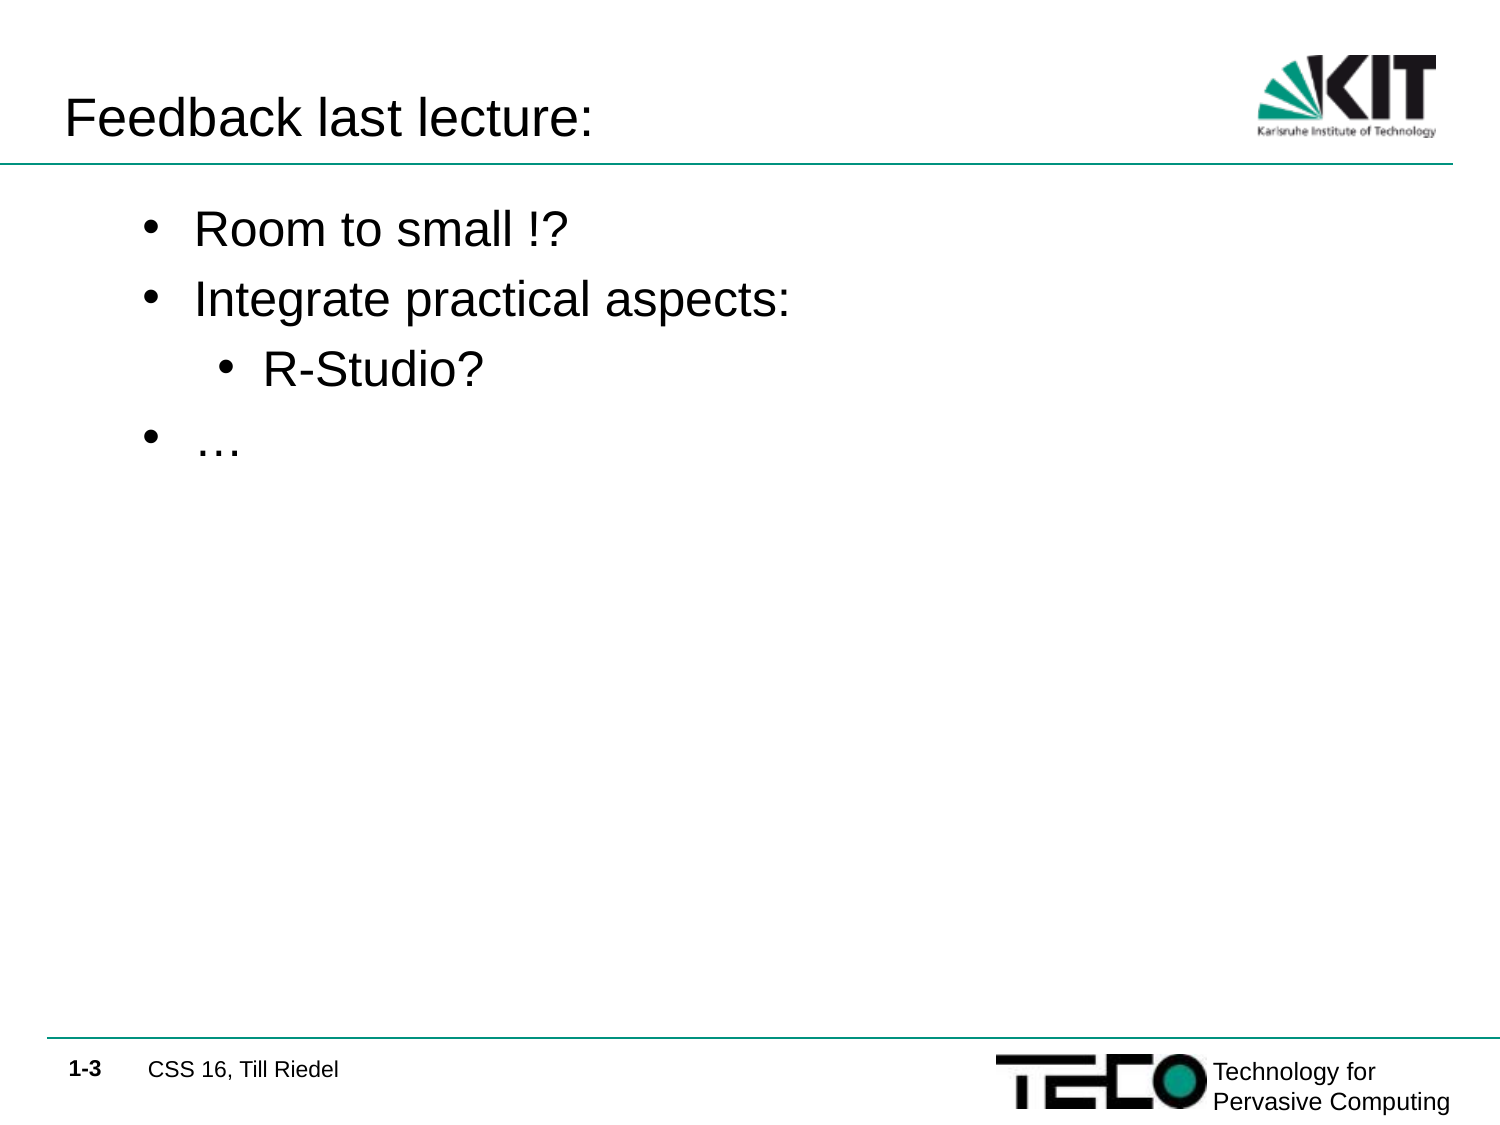

# Feedback last lecture:
Room to small !?
Integrate practical aspects:
R-Studio?
…